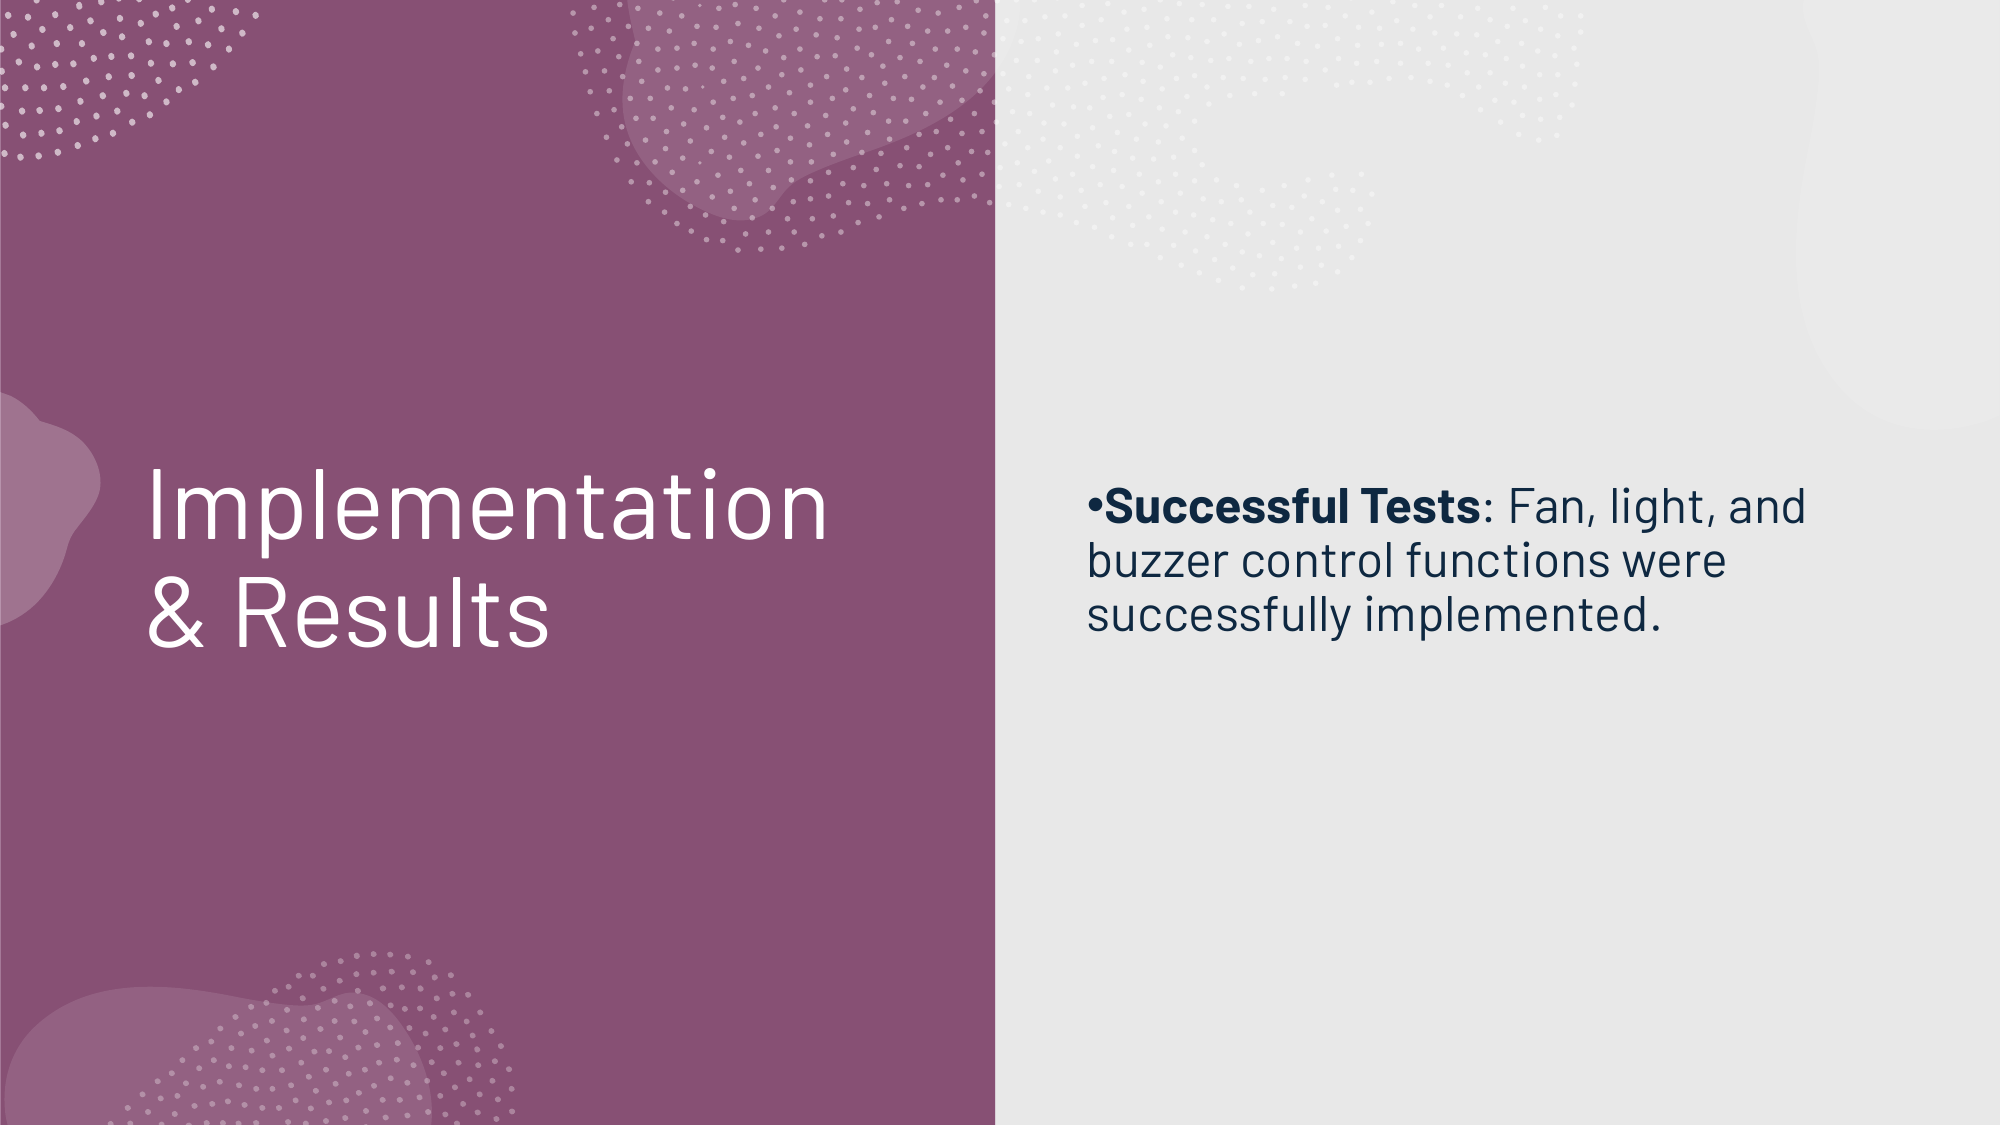

# Implementation & Results
Successful Tests: Fan, light, and buzzer control functions were successfully implemented.